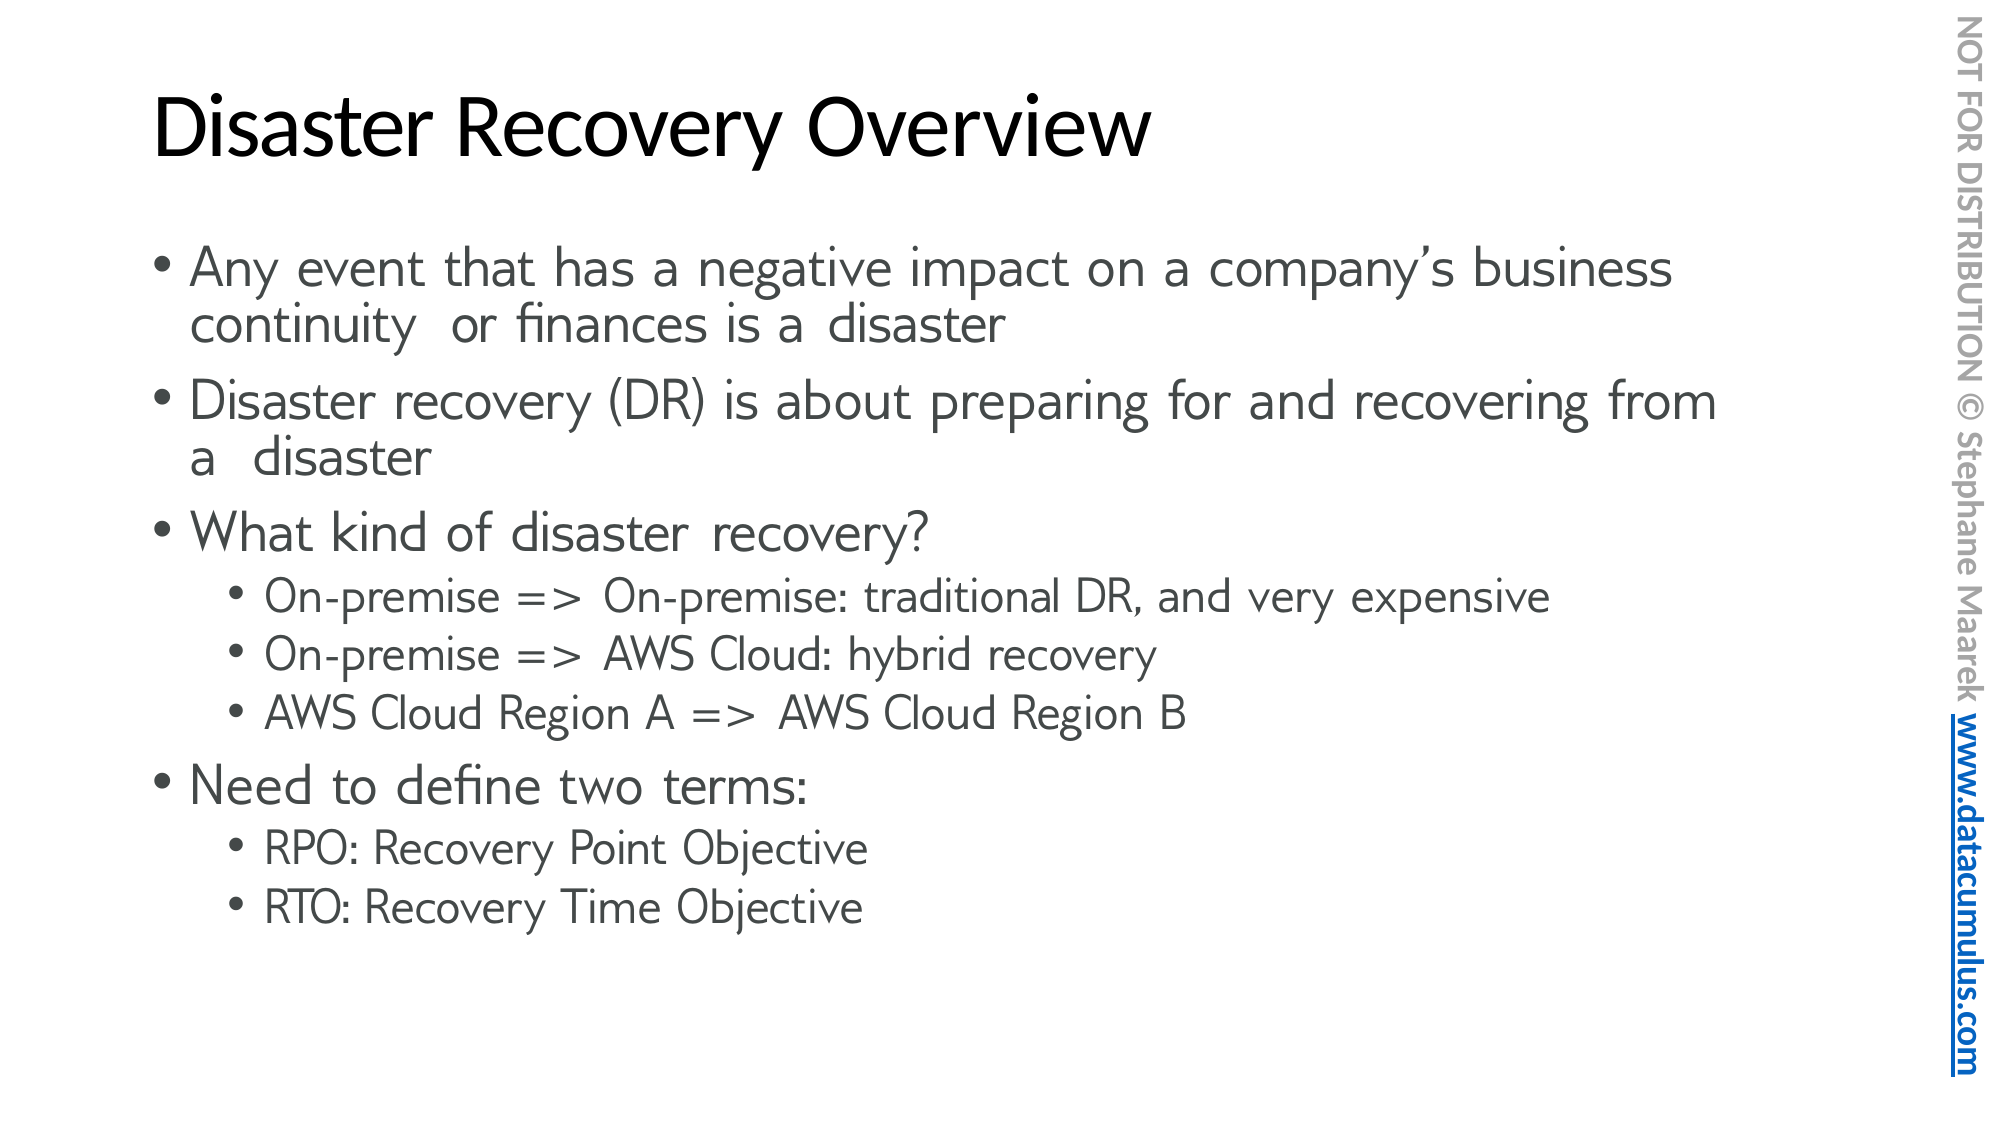

NOT FOR DISTRIBUTION © Stephane Maarek www.datacumulus.com
# Disaster Recovery Overview
Any event that has a negative impact on a company’s business continuity  or finances is a disaster
Disaster recovery (DR) is about preparing for and recovering from a  disaster
What kind of disaster recovery?
On-premise => On-premise: traditional DR, and very expensive
On-premise => AWS Cloud: hybrid recovery
AWS Cloud Region A => AWS Cloud Region B
Need to define two terms:
RPO: Recovery Point Objective
RTO: Recovery Time Objective
© Stephane Maarek